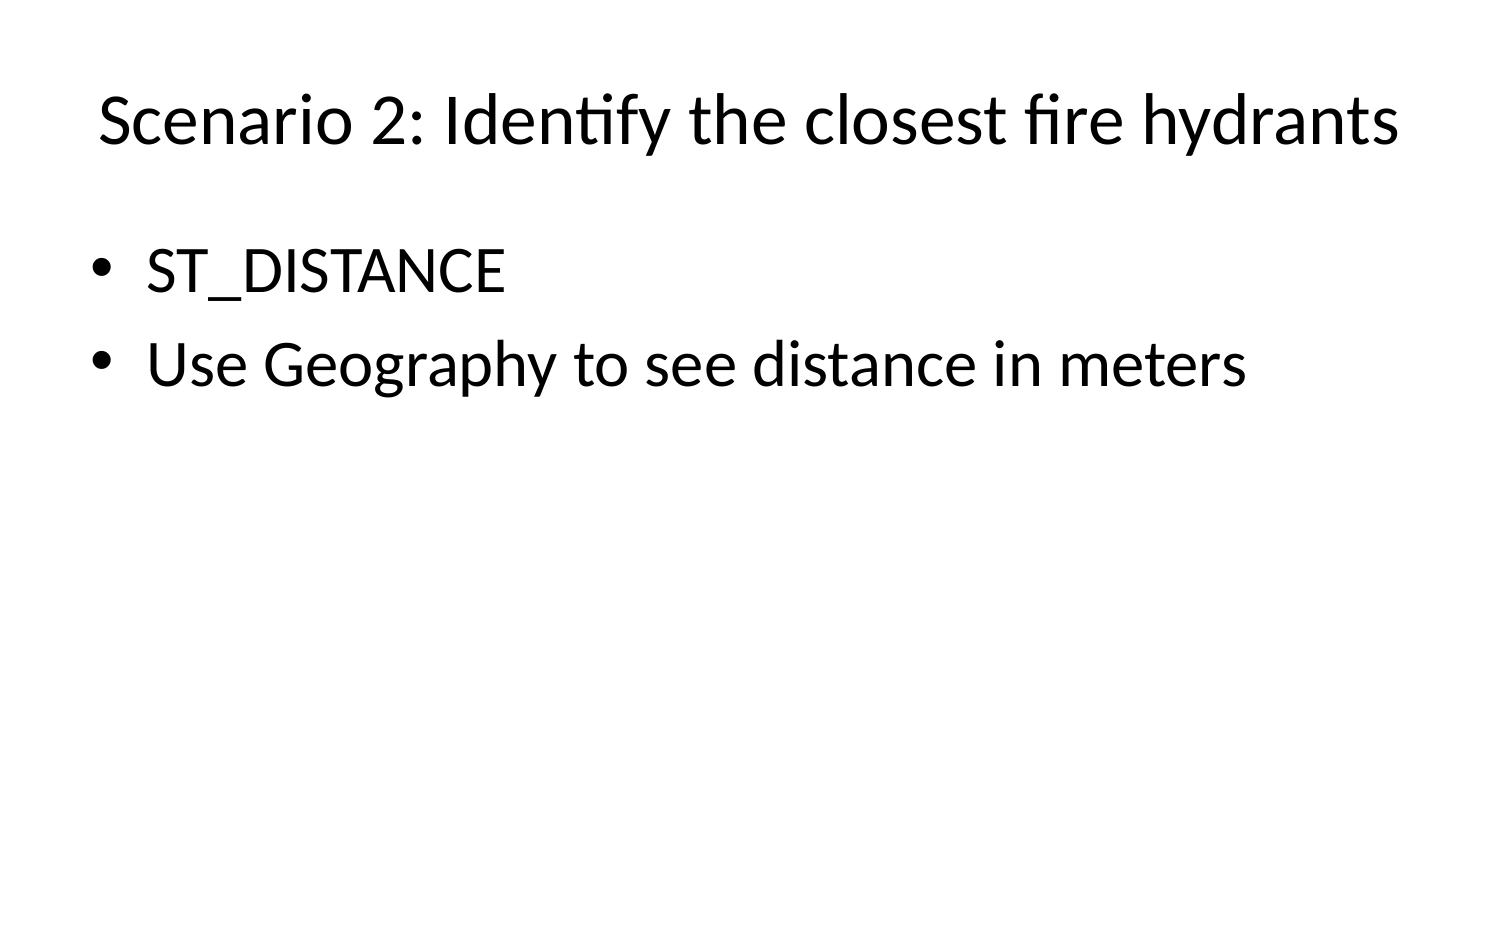

# Scenario 2: Identify the closest fire hydrants
ST_DISTANCE
Use Geography to see distance in meters